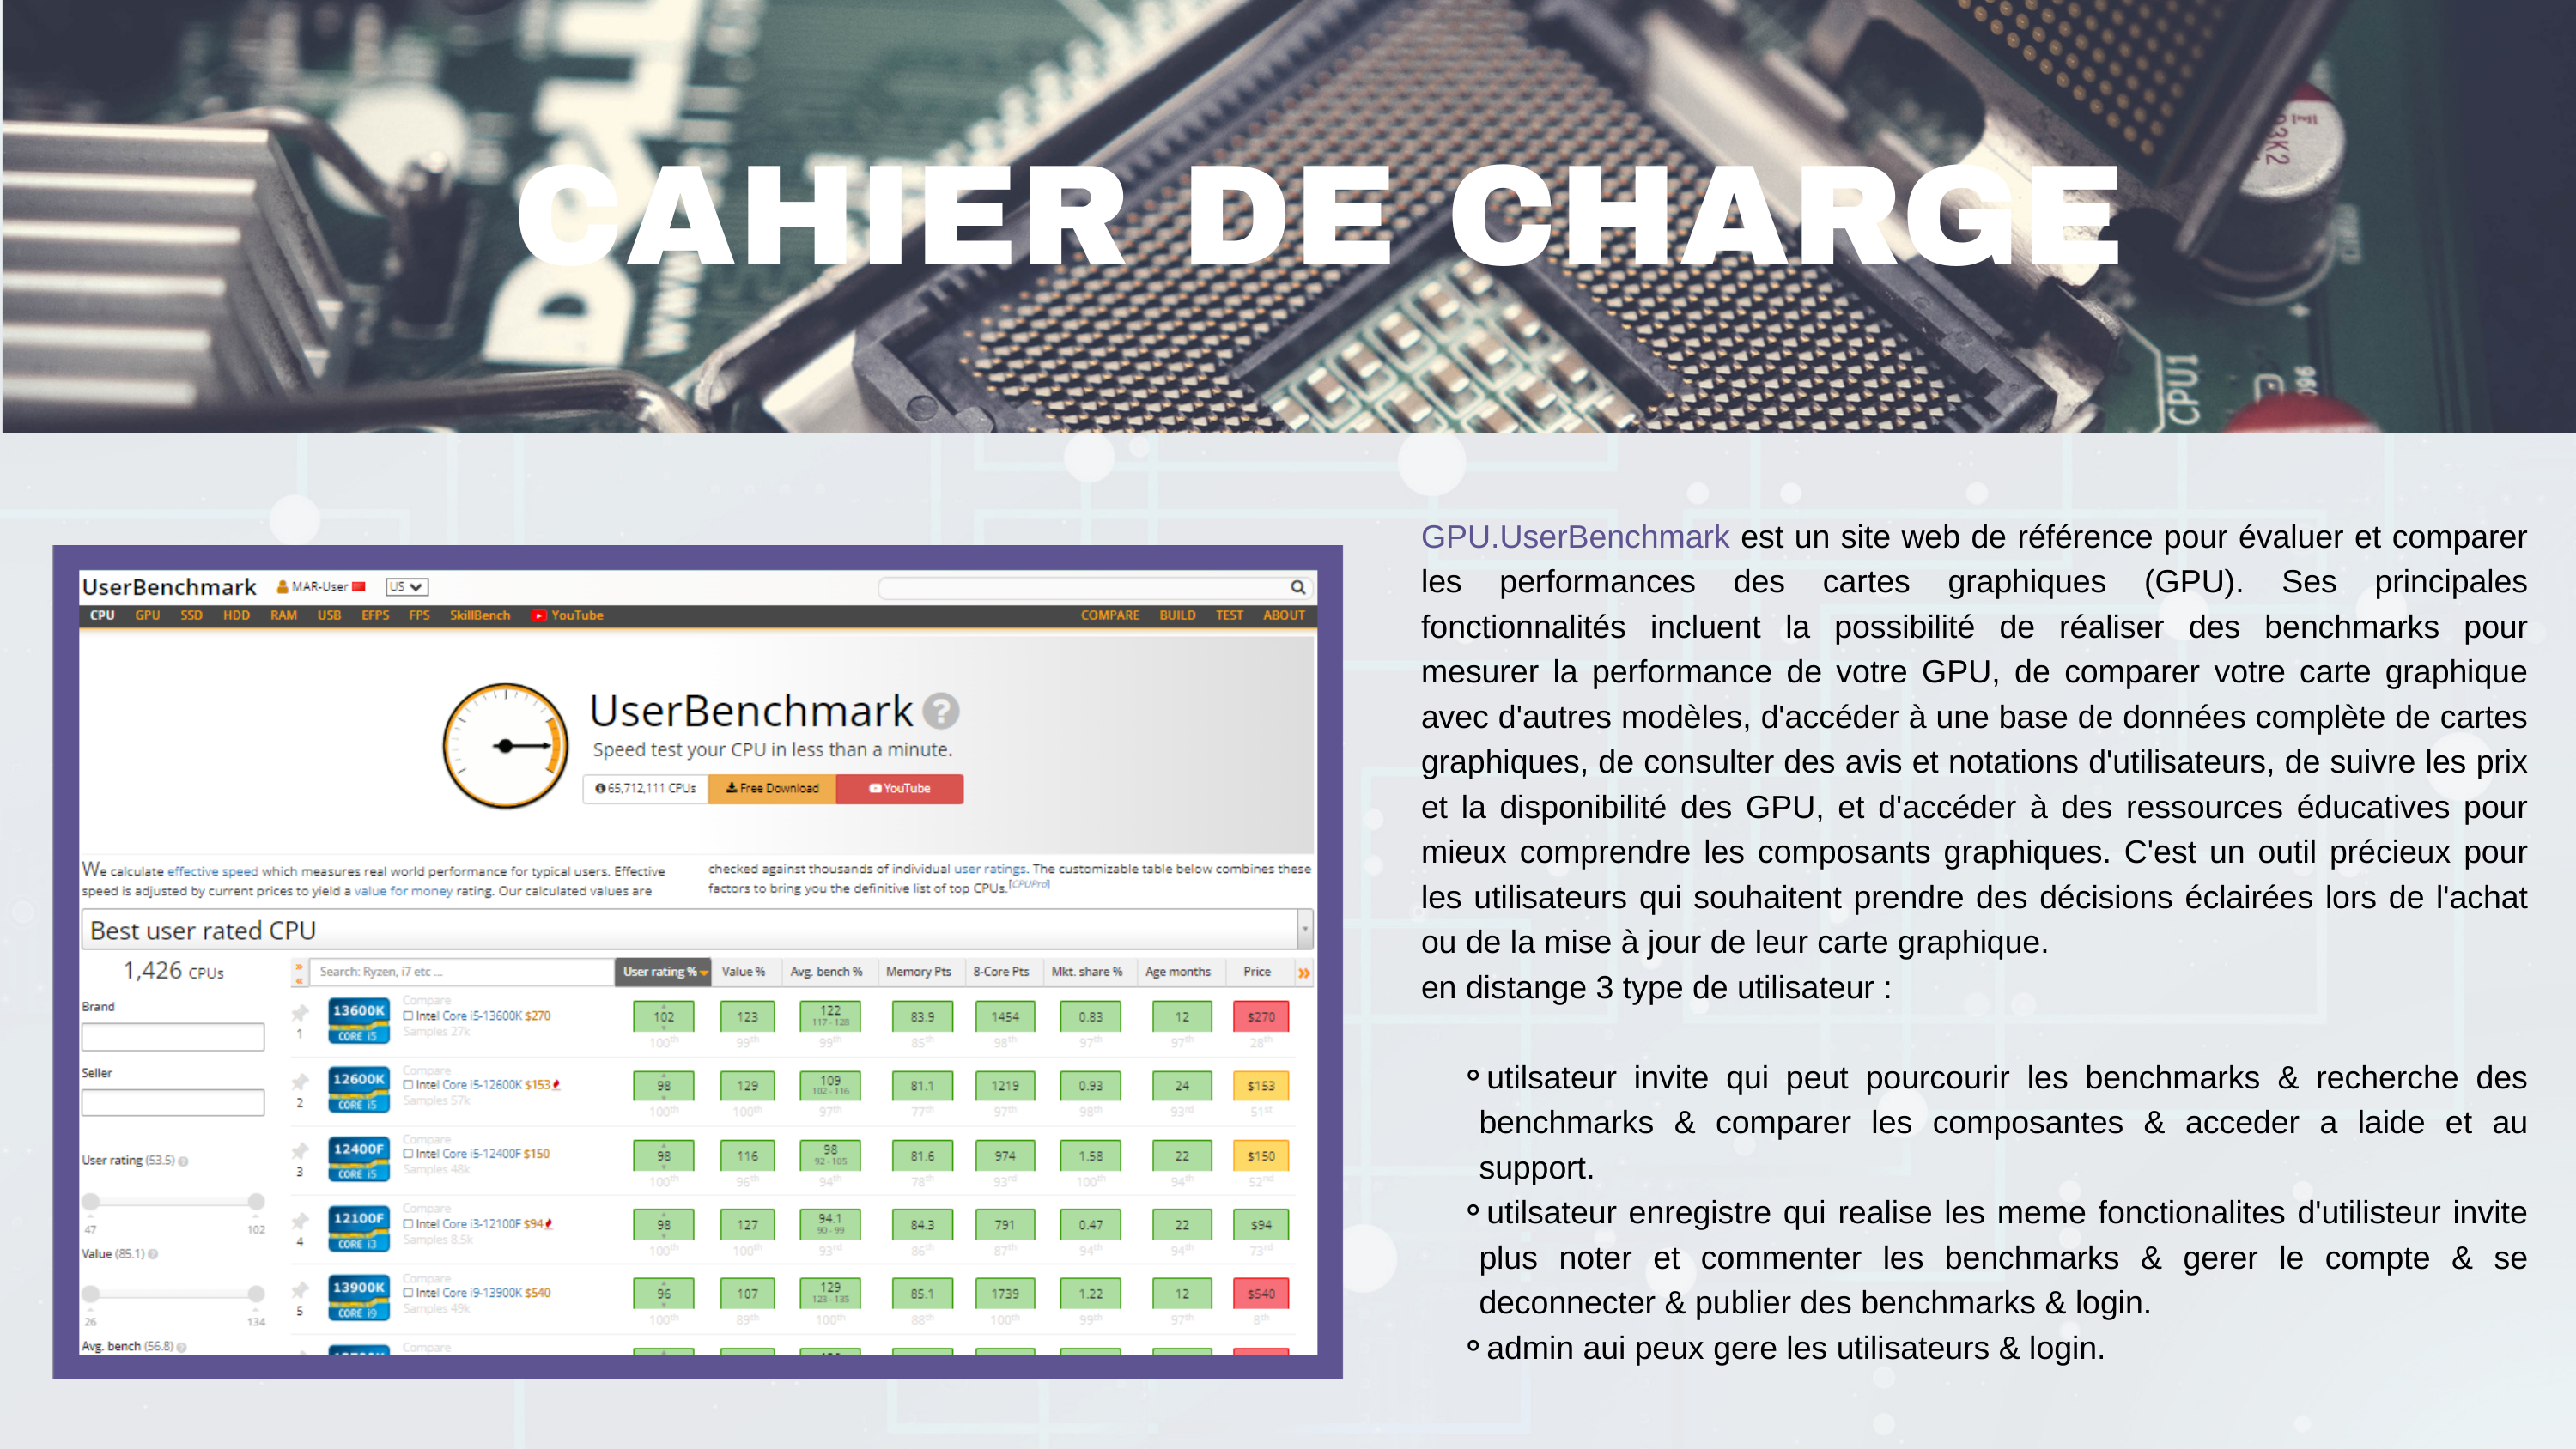

CAHIER DE CHARGE
GPU.UserBenchmark est un site web de référence pour évaluer et comparer les performances des cartes graphiques (GPU). Ses principales fonctionnalités incluent la possibilité de réaliser des benchmarks pour mesurer la performance de votre GPU, de comparer votre carte graphique avec d'autres modèles, d'accéder à une base de données complète de cartes graphiques, de consulter des avis et notations d'utilisateurs, de suivre les prix et la disponibilité des GPU, et d'accéder à des ressources éducatives pour mieux comprendre les composants graphiques. C'est un outil précieux pour les utilisateurs qui souhaitent prendre des décisions éclairées lors de l'achat ou de la mise à jour de leur carte graphique.
en distange 3 type de utilisateur :

utilsateur invite qui peut pourcourir les benchmarks & recherche des benchmarks & comparer les composantes & acceder a laide et au support.
utilsateur enregistre qui realise les meme fonctionalites d'utilisteur invite plus noter et commenter les benchmarks & gerer le compte & se deconnecter & publier des benchmarks & login.
admin aui peux gere les utilisateurs & login.